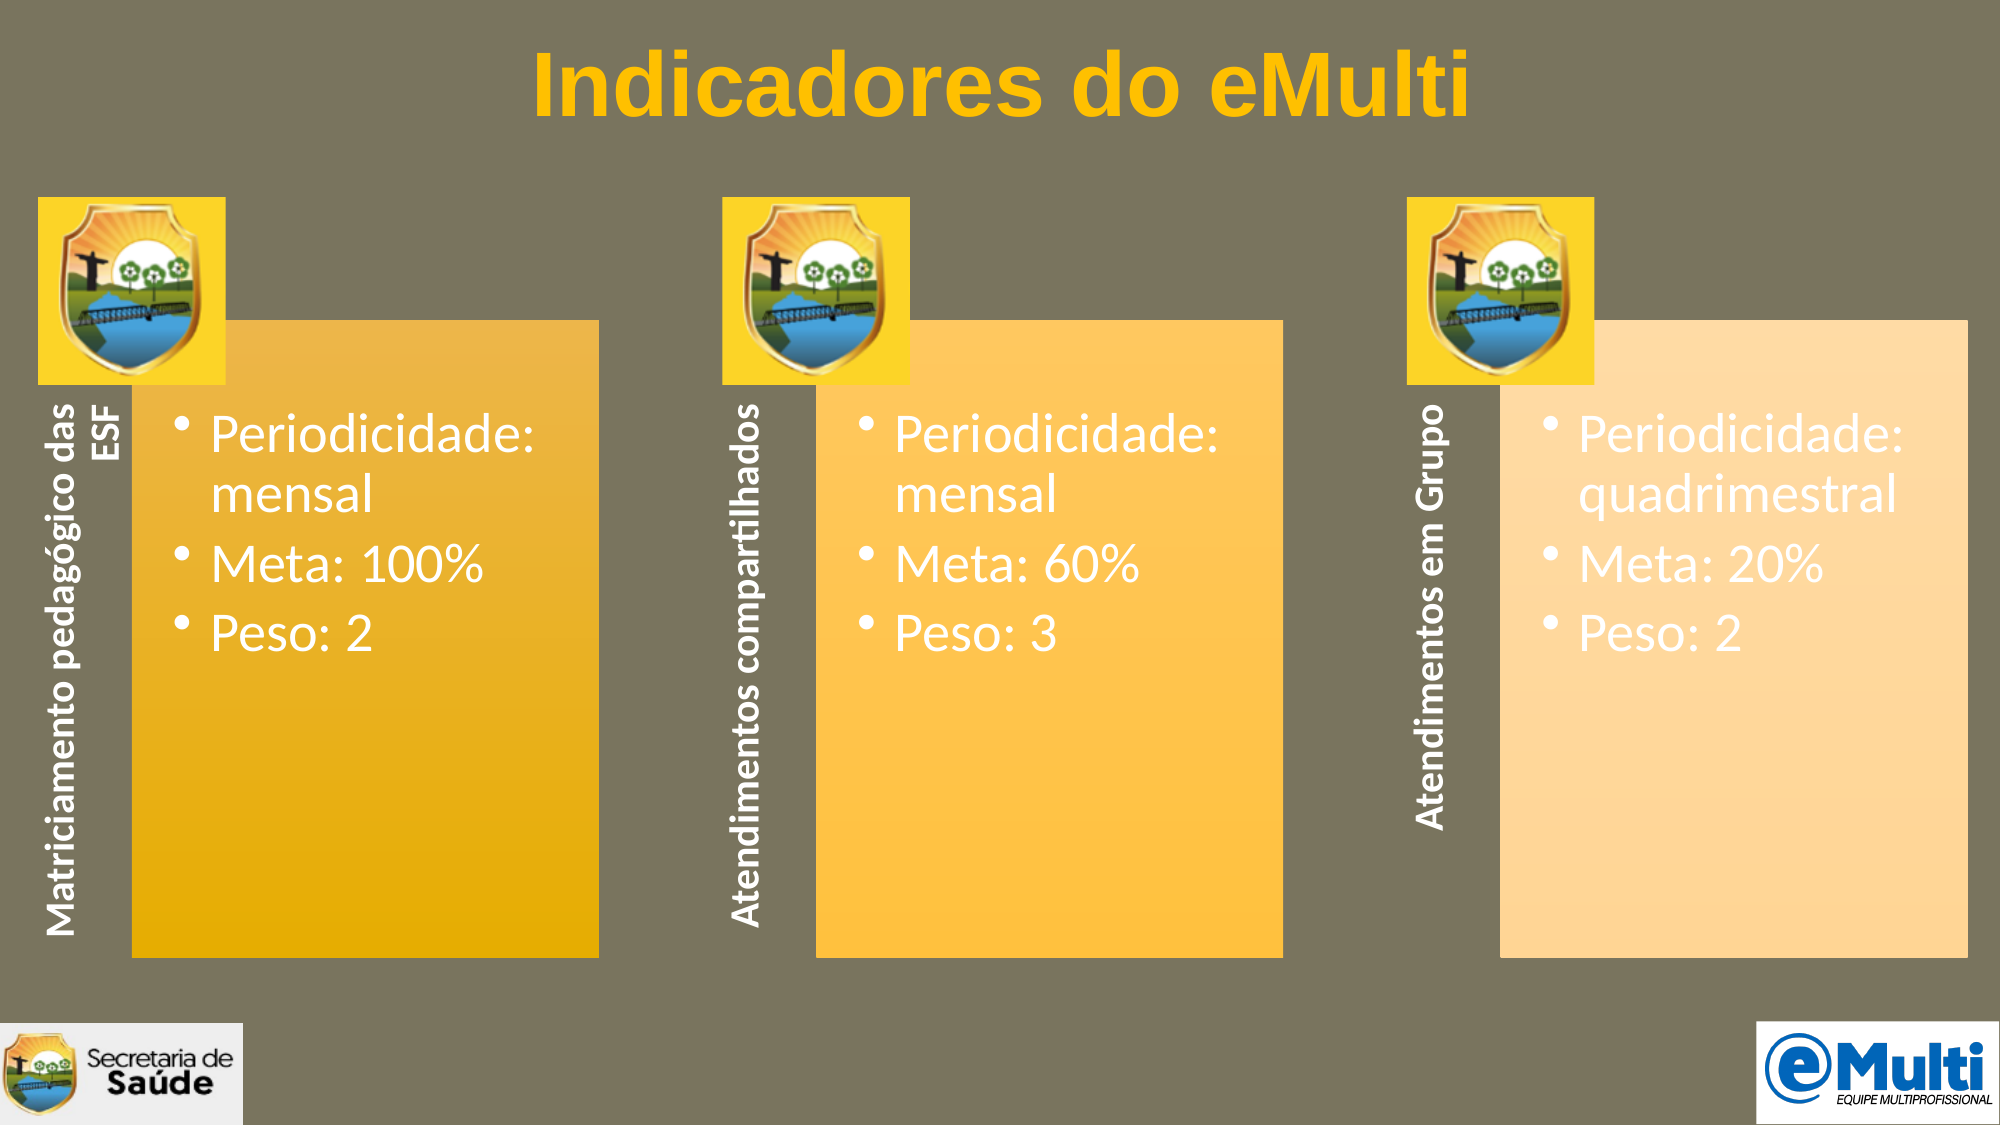

# Indicadores do eMulti
Matriciamento pedagógico das ESF
Periodicidade: mensal
Meta: 100%
Peso: 2
Atendimentos compartilhados
Periodicidade: mensal
Meta: 60%
Peso: 3
Atendimentos em Grupo
Periodicidade: quadrimestral
Meta: 20%
Peso: 2